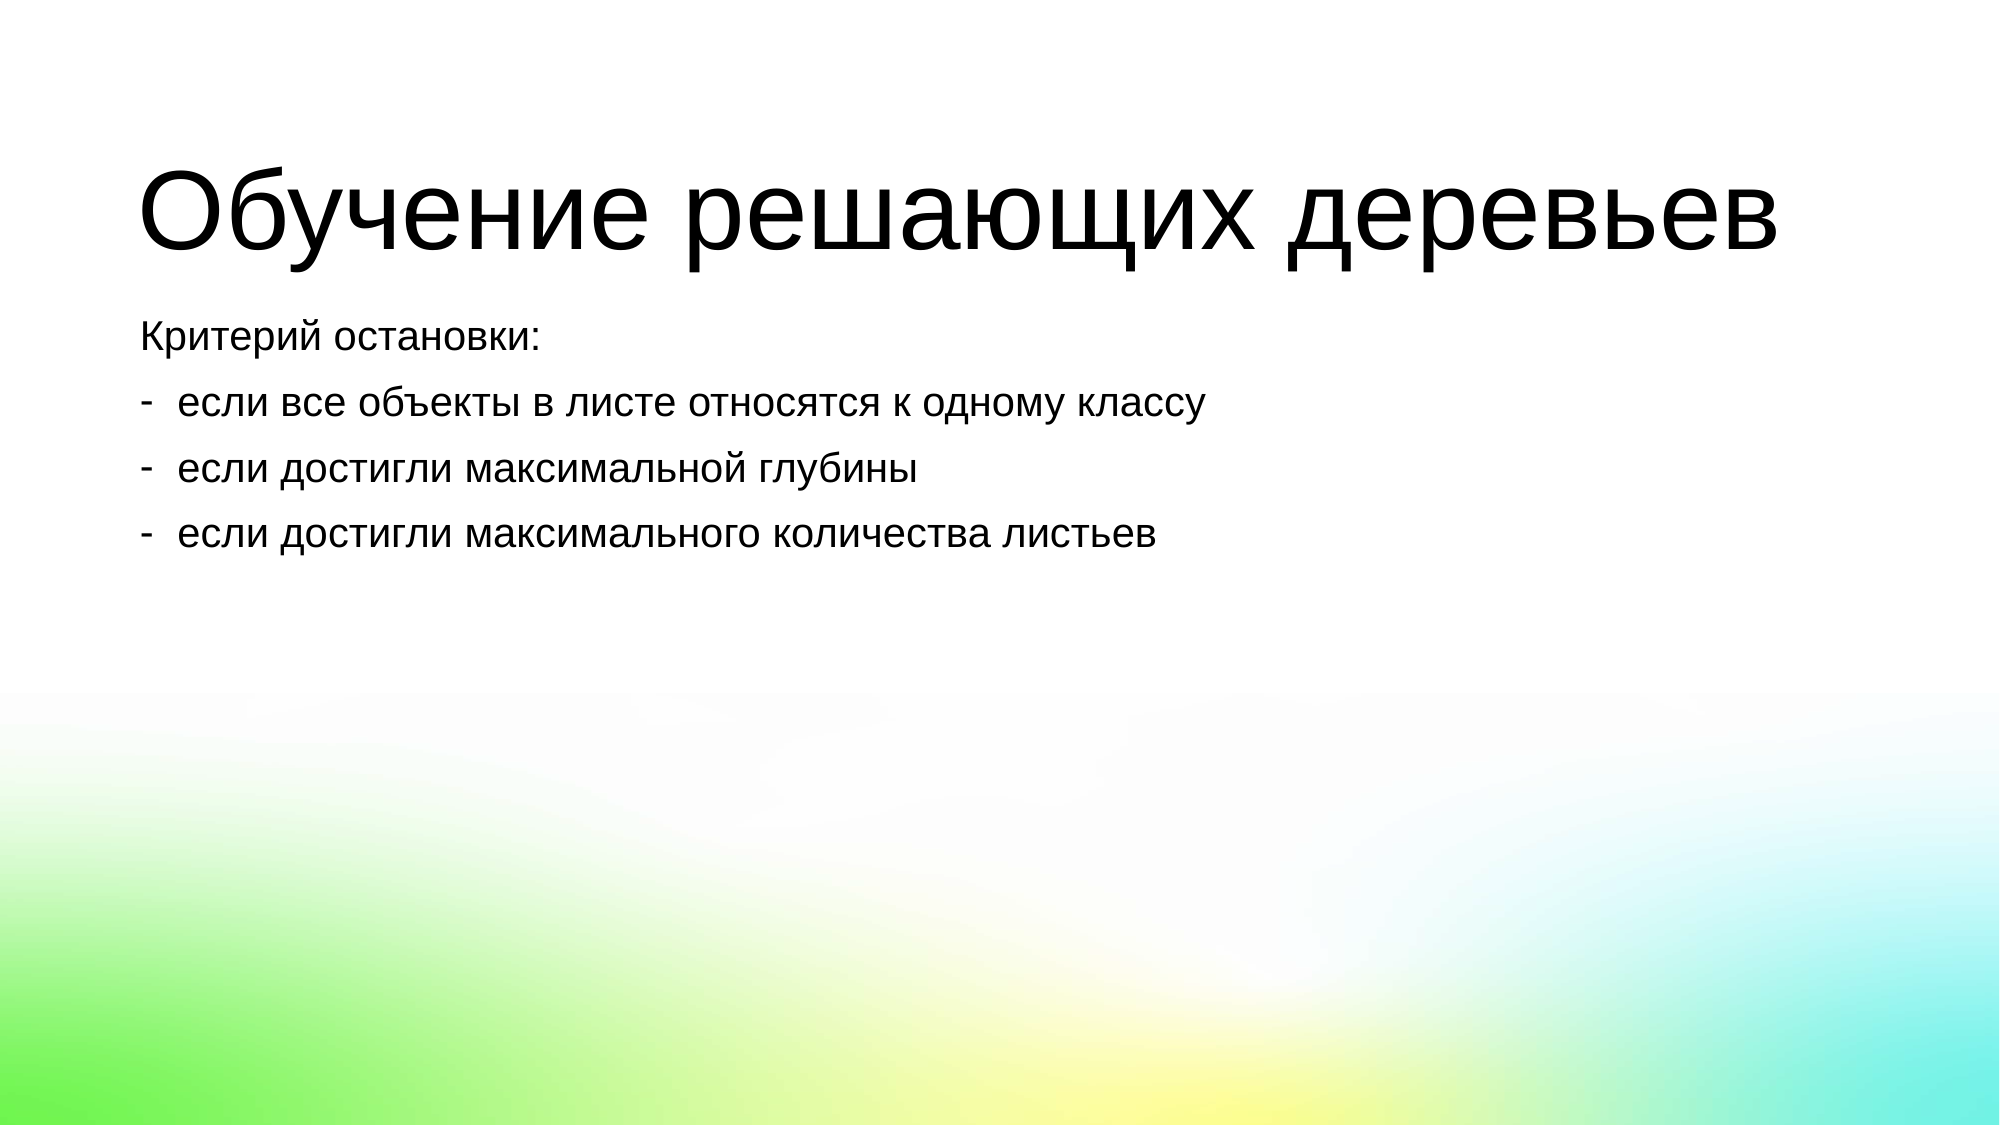

Обучение решающих деревьев
Критерий остановки:
если все объекты в листе относятся к одному классу
если достигли максимальной глубины
если достигли максимального количества листьев